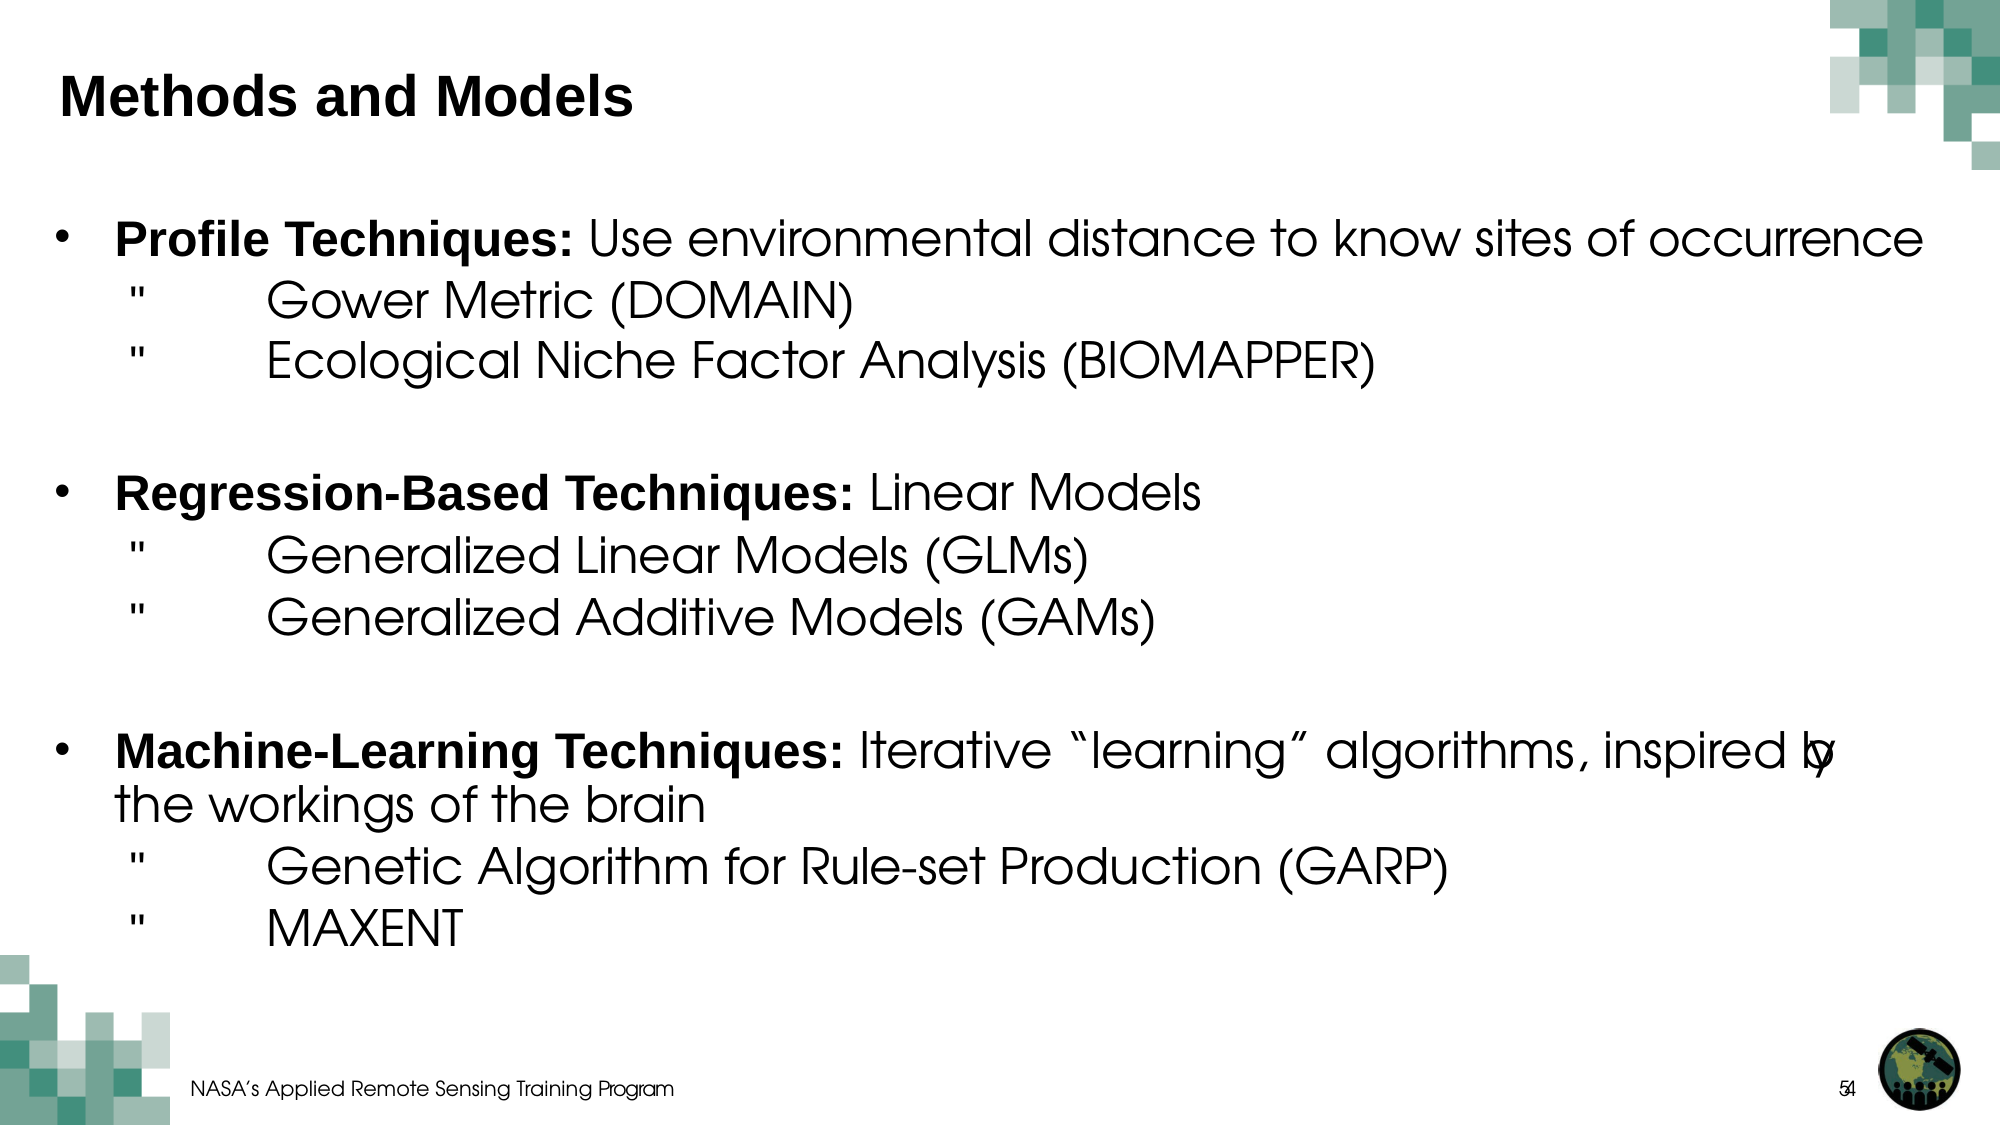

# Methods and Models
Profile Techniques: Use environmental distance to know sites of occurrence
"	Gower Metric (DOMAIN)
"	Ecological Niche Factor Analysis (BIOMAPPER)

Regression-Based Techniques: Linear Models
"	Generalized Linear Models (GLMs)
"	Generalized Additive Models (GAMs)

Machine-Learning Techniques: Iterative “learning” algorithms, inspired by the workings of the brain
"	Genetic Algorithm for Rule-set Production (GARP)
"	MAXENT
NASA’s Applied Remote Sensing Training Program
54